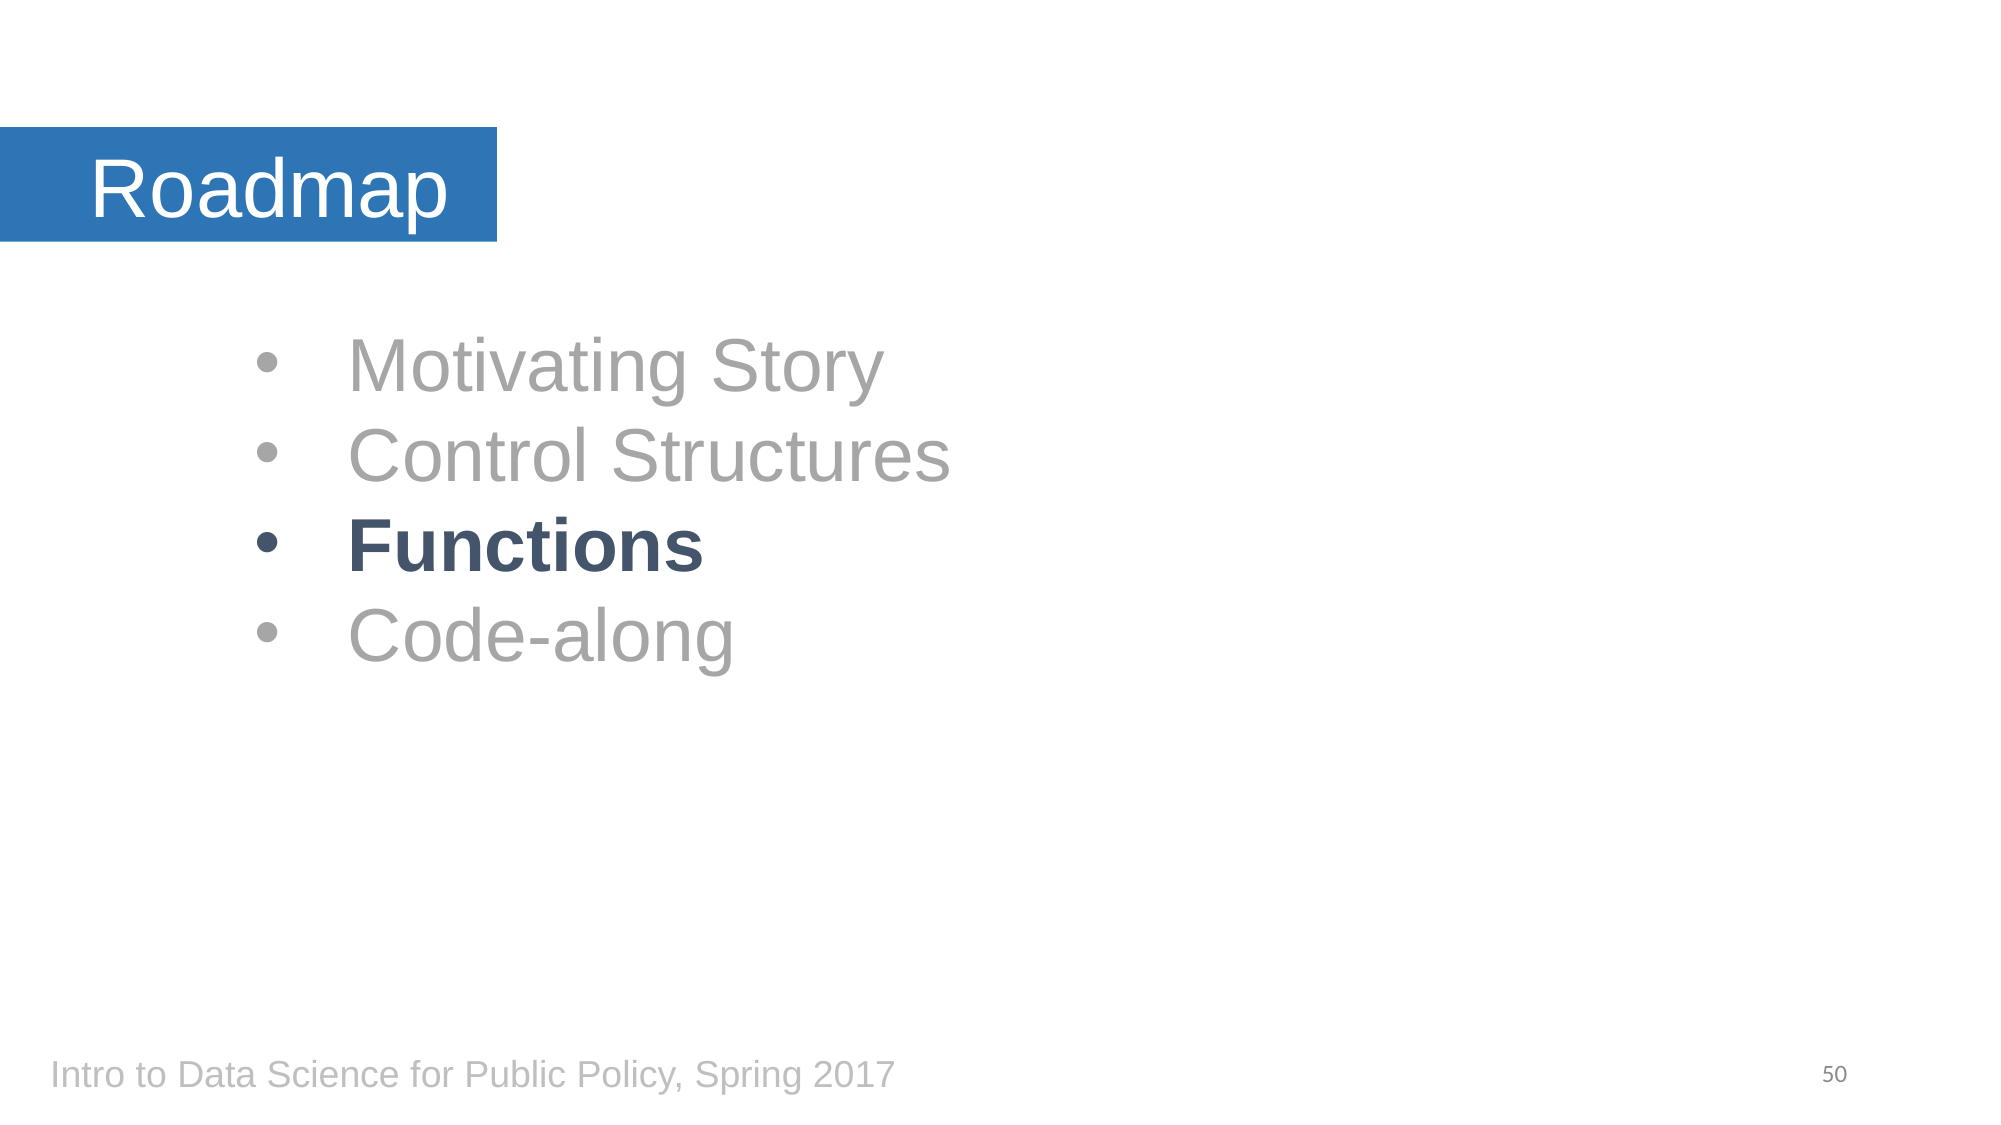

Roadmap
Motivating Story
Control Structures
Functions
Code-along

Intro to Data Science for Public Policy, Spring 2017
50